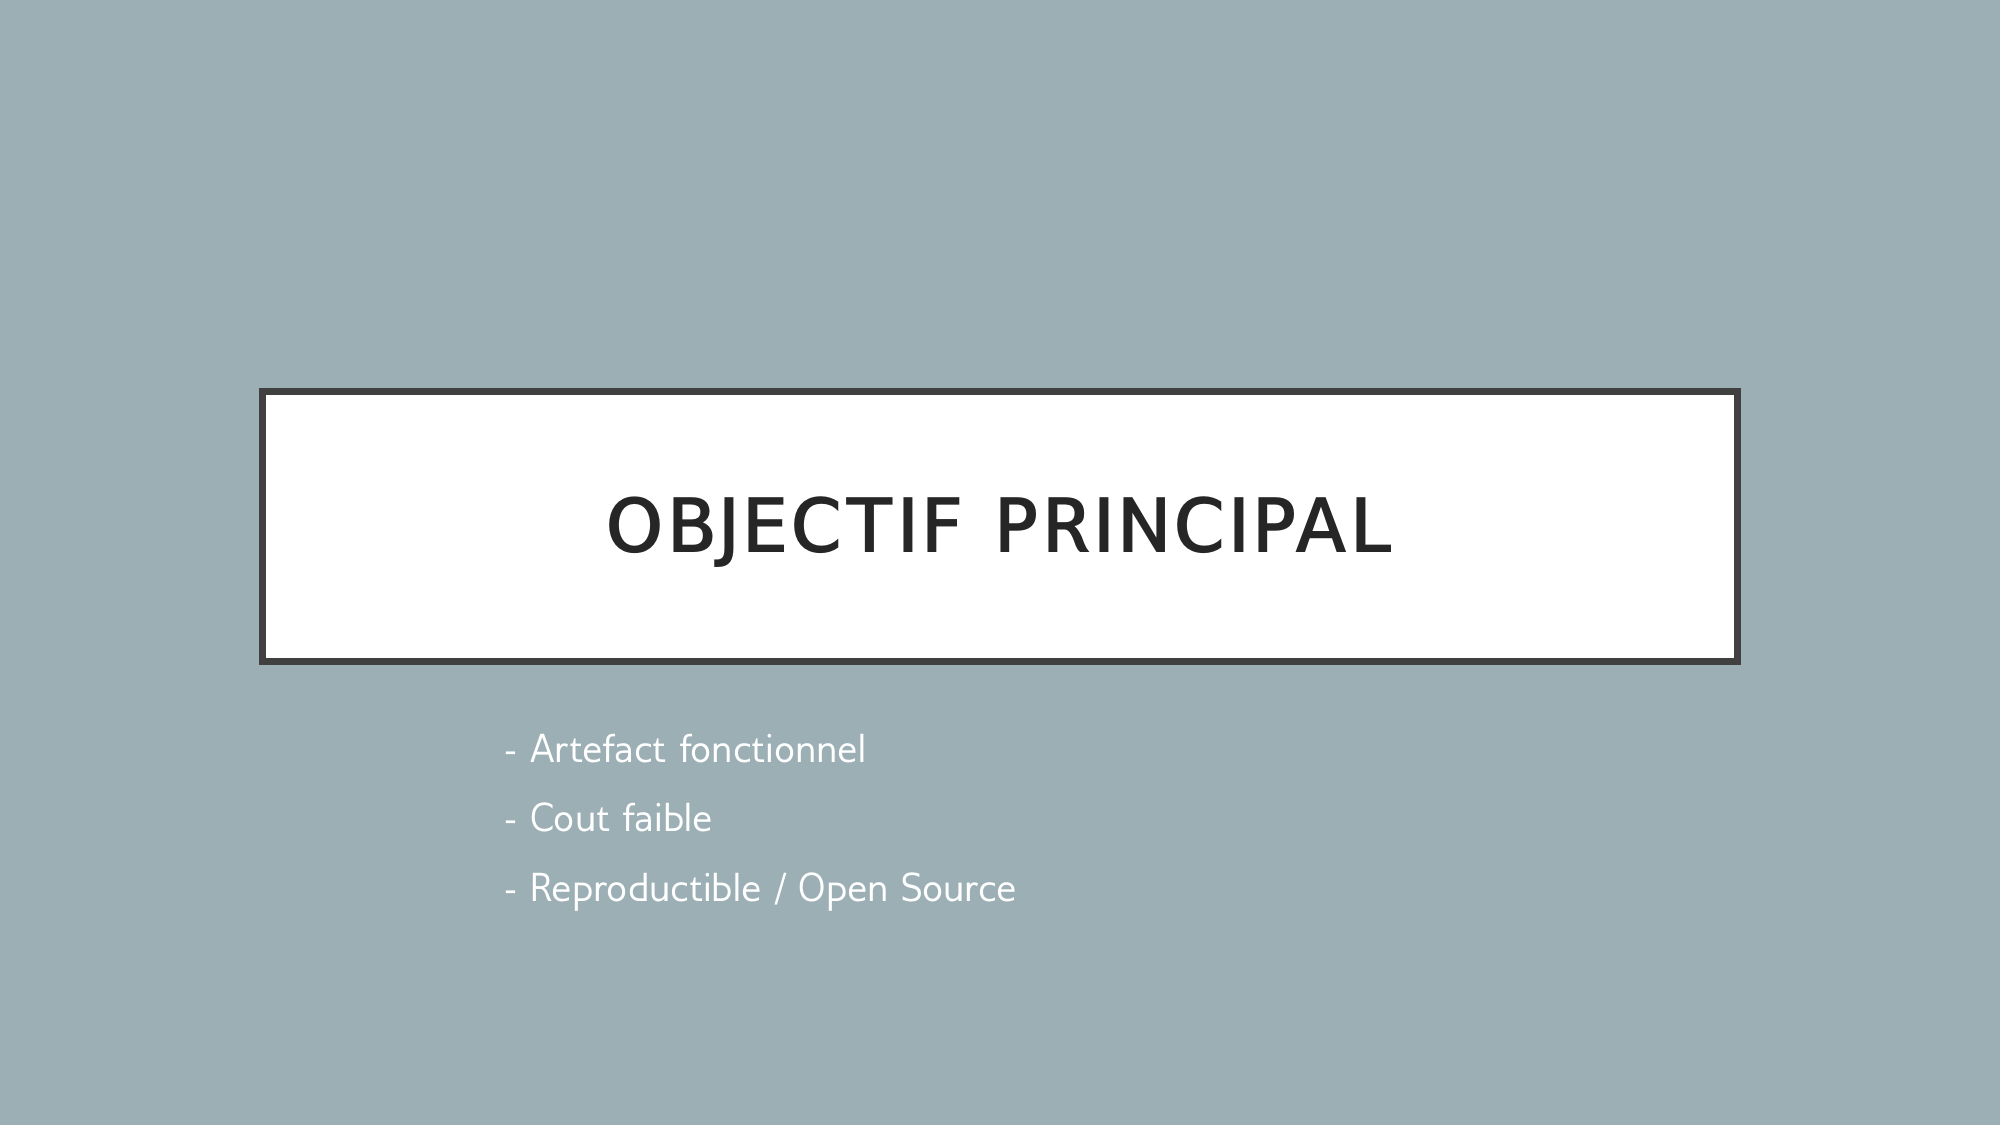

# Objectif principal
- Artefact fonctionnel
- Cout faible
- Reproductible / Open Source